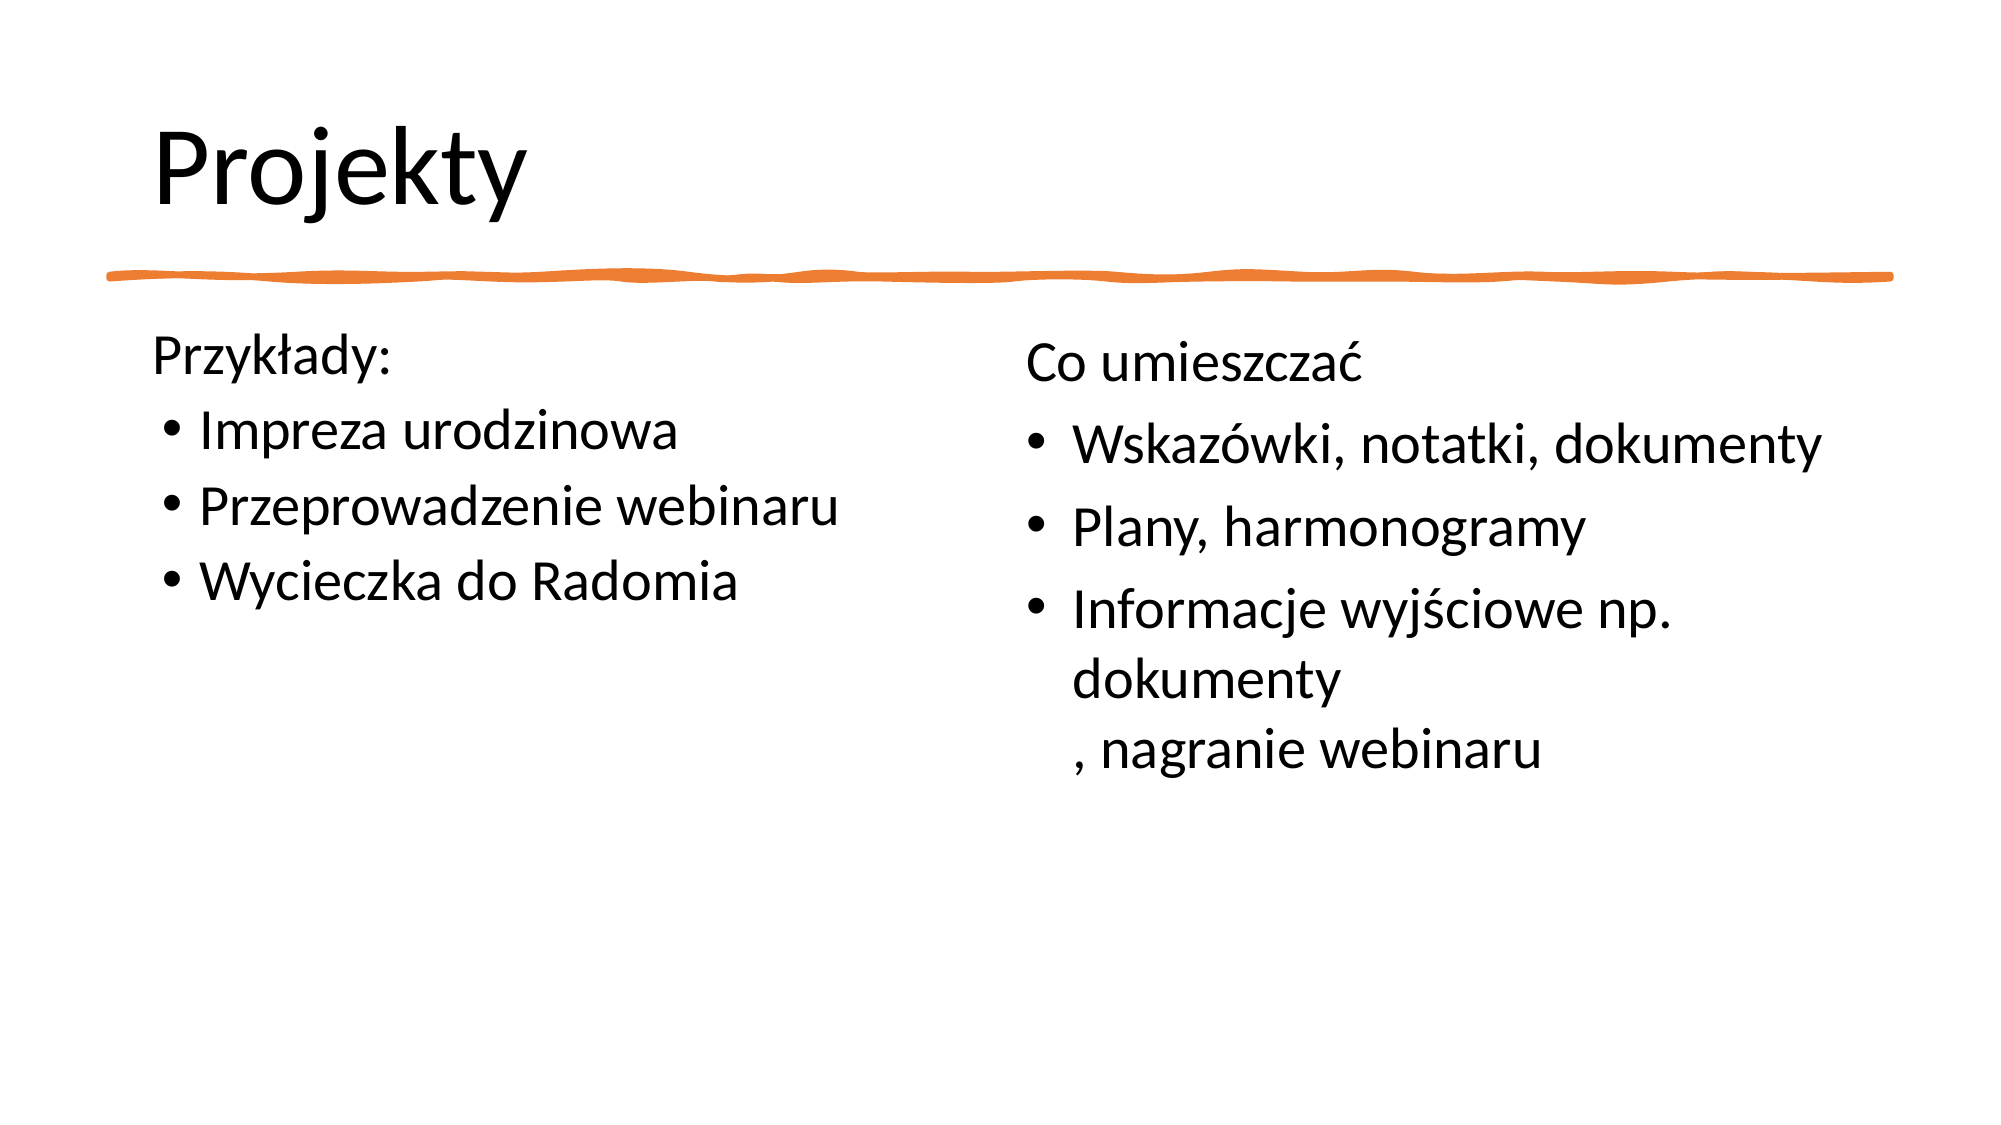

# Projekty

Co umieszczać
Wskazówki, notatki, dokumenty
Plany, harmonogramy
Informacje wyjściowe np. dokumenty
, nagranie webinaru
Przykłady:
Impreza urodzinowa
Przeprowadzenie webinaru
Wycieczka do Radomia